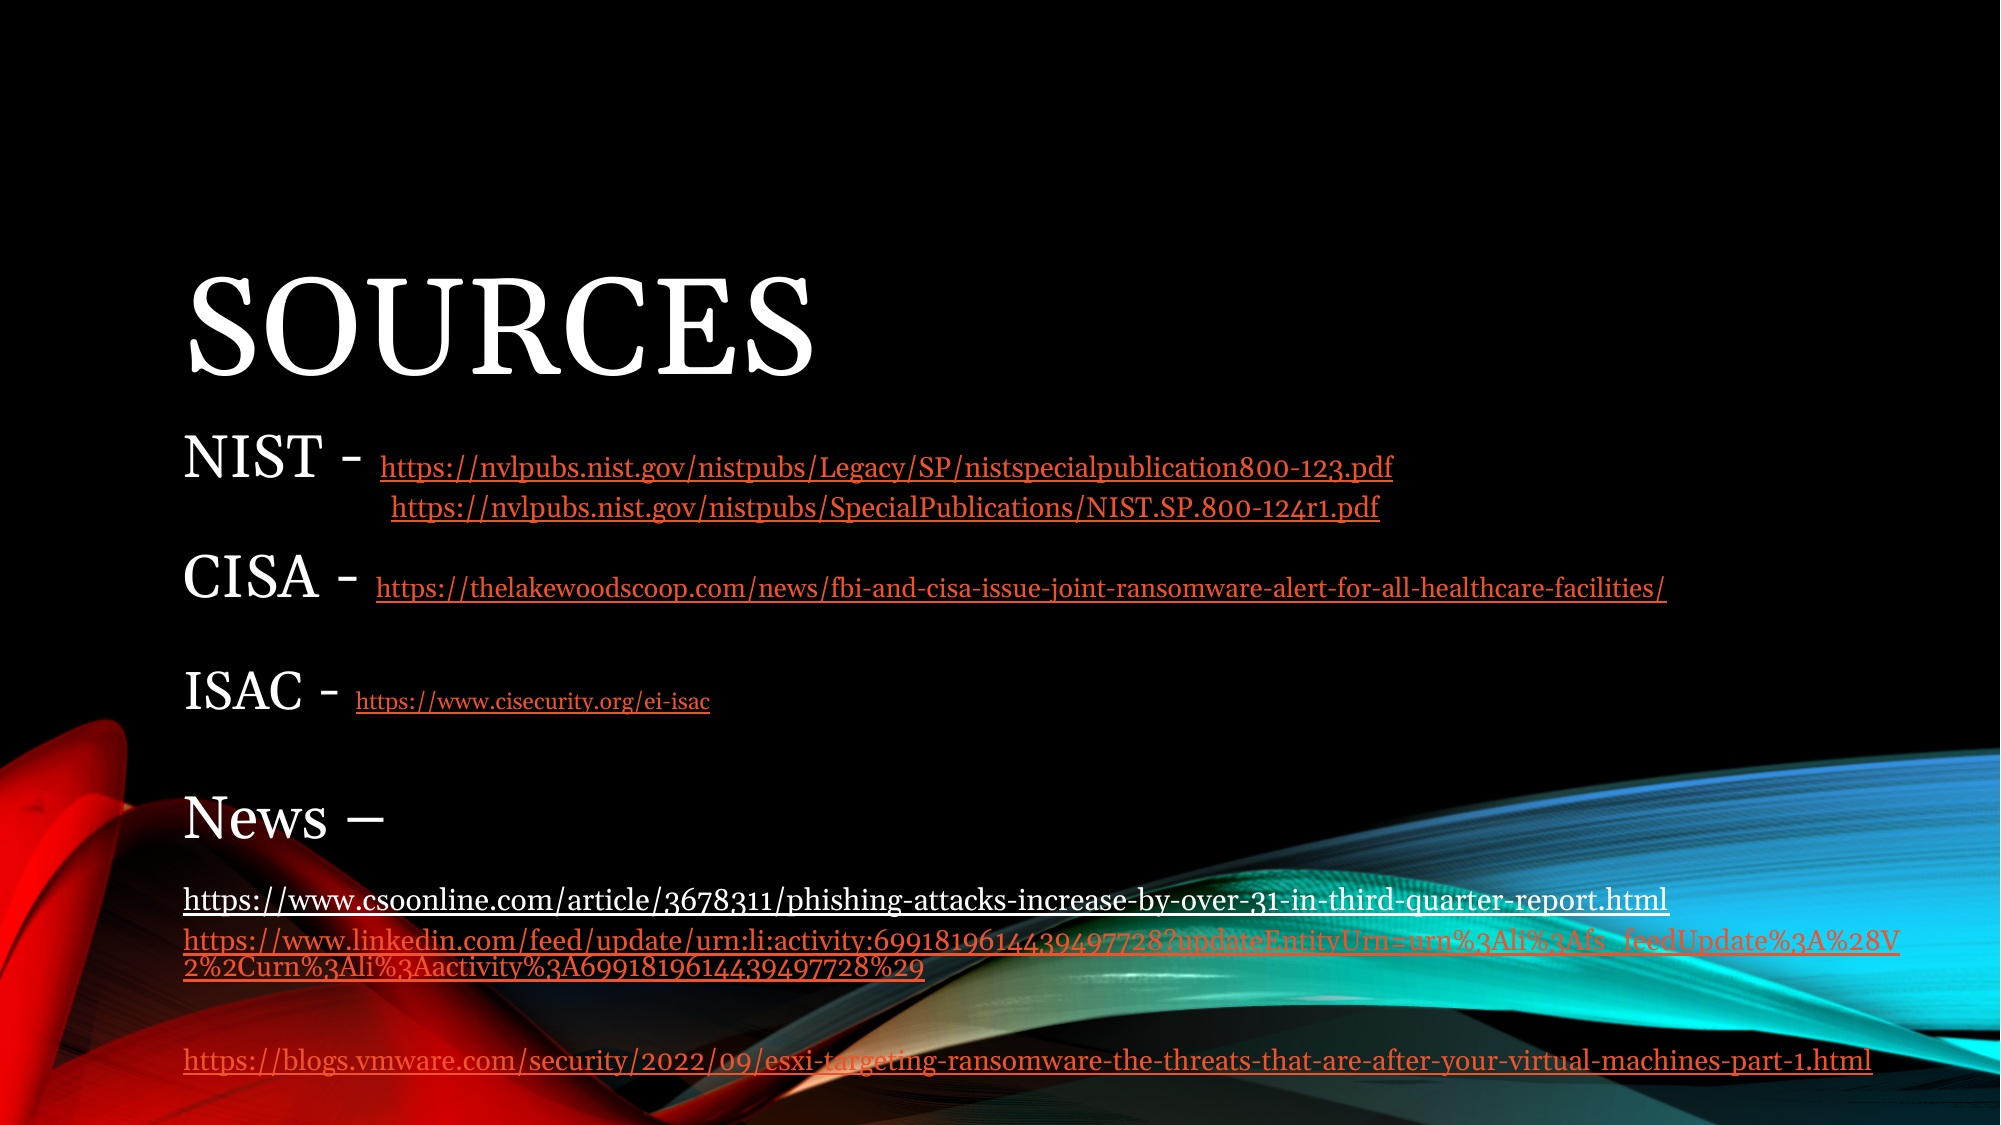

# SOURCES
NIST - https://nvlpubs.nist.gov/nistpubs/Legacy/SP/nistspecialpublication800-123.pdf
	             https://nvlpubs.nist.gov/nistpubs/SpecialPublications/NIST.SP.800-124r1.pdf
CISA - https://thelakewoodscoop.com/news/fbi-and-cisa-issue-joint-ransomware-alert-for-all-healthcare-facilities/
ISAC - https://www.cisecurity.org/ei-isac

News –
https://www.csoonline.com/article/3678311/phishing-attacks-increase-by-over-31-in-third-quarter-report.html https://www.linkedin.com/feed/update/urn:li:activity:6991819614439497728?updateEntityUrn=urn%3Ali%3Afs_feedUpdate%3A%28V2%2Curn%3Ali%3Aactivity%3A6991819614439497728%29
https://blogs.vmware.com/security/2022/09/esxi-targeting-ransomware-the-threats-that-are-after-your-virtual-machines-part-1.html